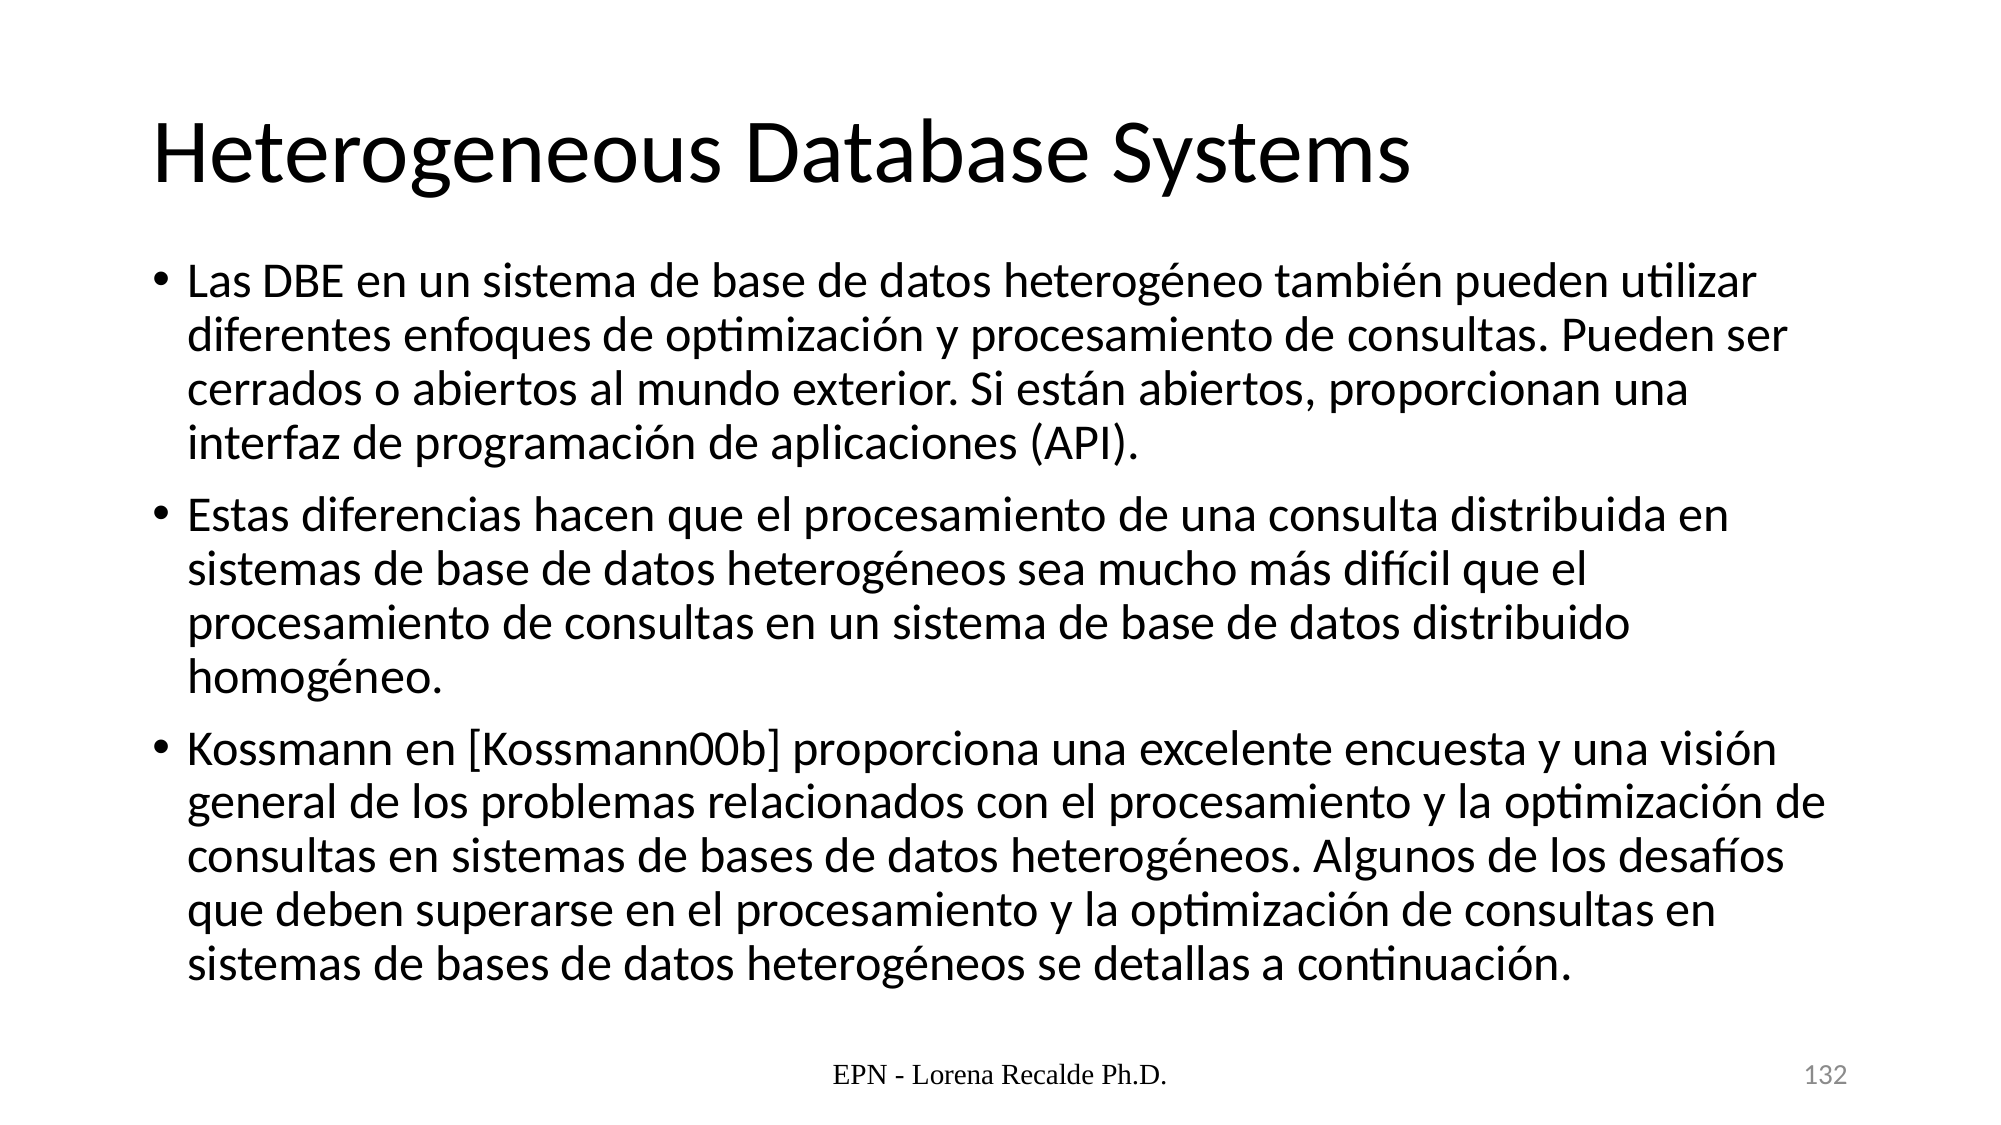

Heterogeneous Database Systems
Las DBE en un sistema de base de datos heterogéneo también pueden utilizar diferentes enfoques de optimización y procesamiento de consultas. Pueden ser cerrados o abiertos al mundo exterior. Si están abiertos, proporcionan una interfaz de programación de aplicaciones (API).
Estas diferencias hacen que el procesamiento de una consulta distribuida en sistemas de base de datos heterogéneos sea mucho más difícil que el procesamiento de consultas en un sistema de base de datos distribuido homogéneo.
Kossmann en [Kossmann00b] proporciona una excelente encuesta y una visión general de los problemas relacionados con el procesamiento y la optimización de consultas en sistemas de bases de datos heterogéneos. Algunos de los desafíos que deben superarse en el procesamiento y la optimización de consultas en sistemas de bases de datos heterogéneos se detallas a continuación.
EPN - Lorena Recalde Ph.D.
132